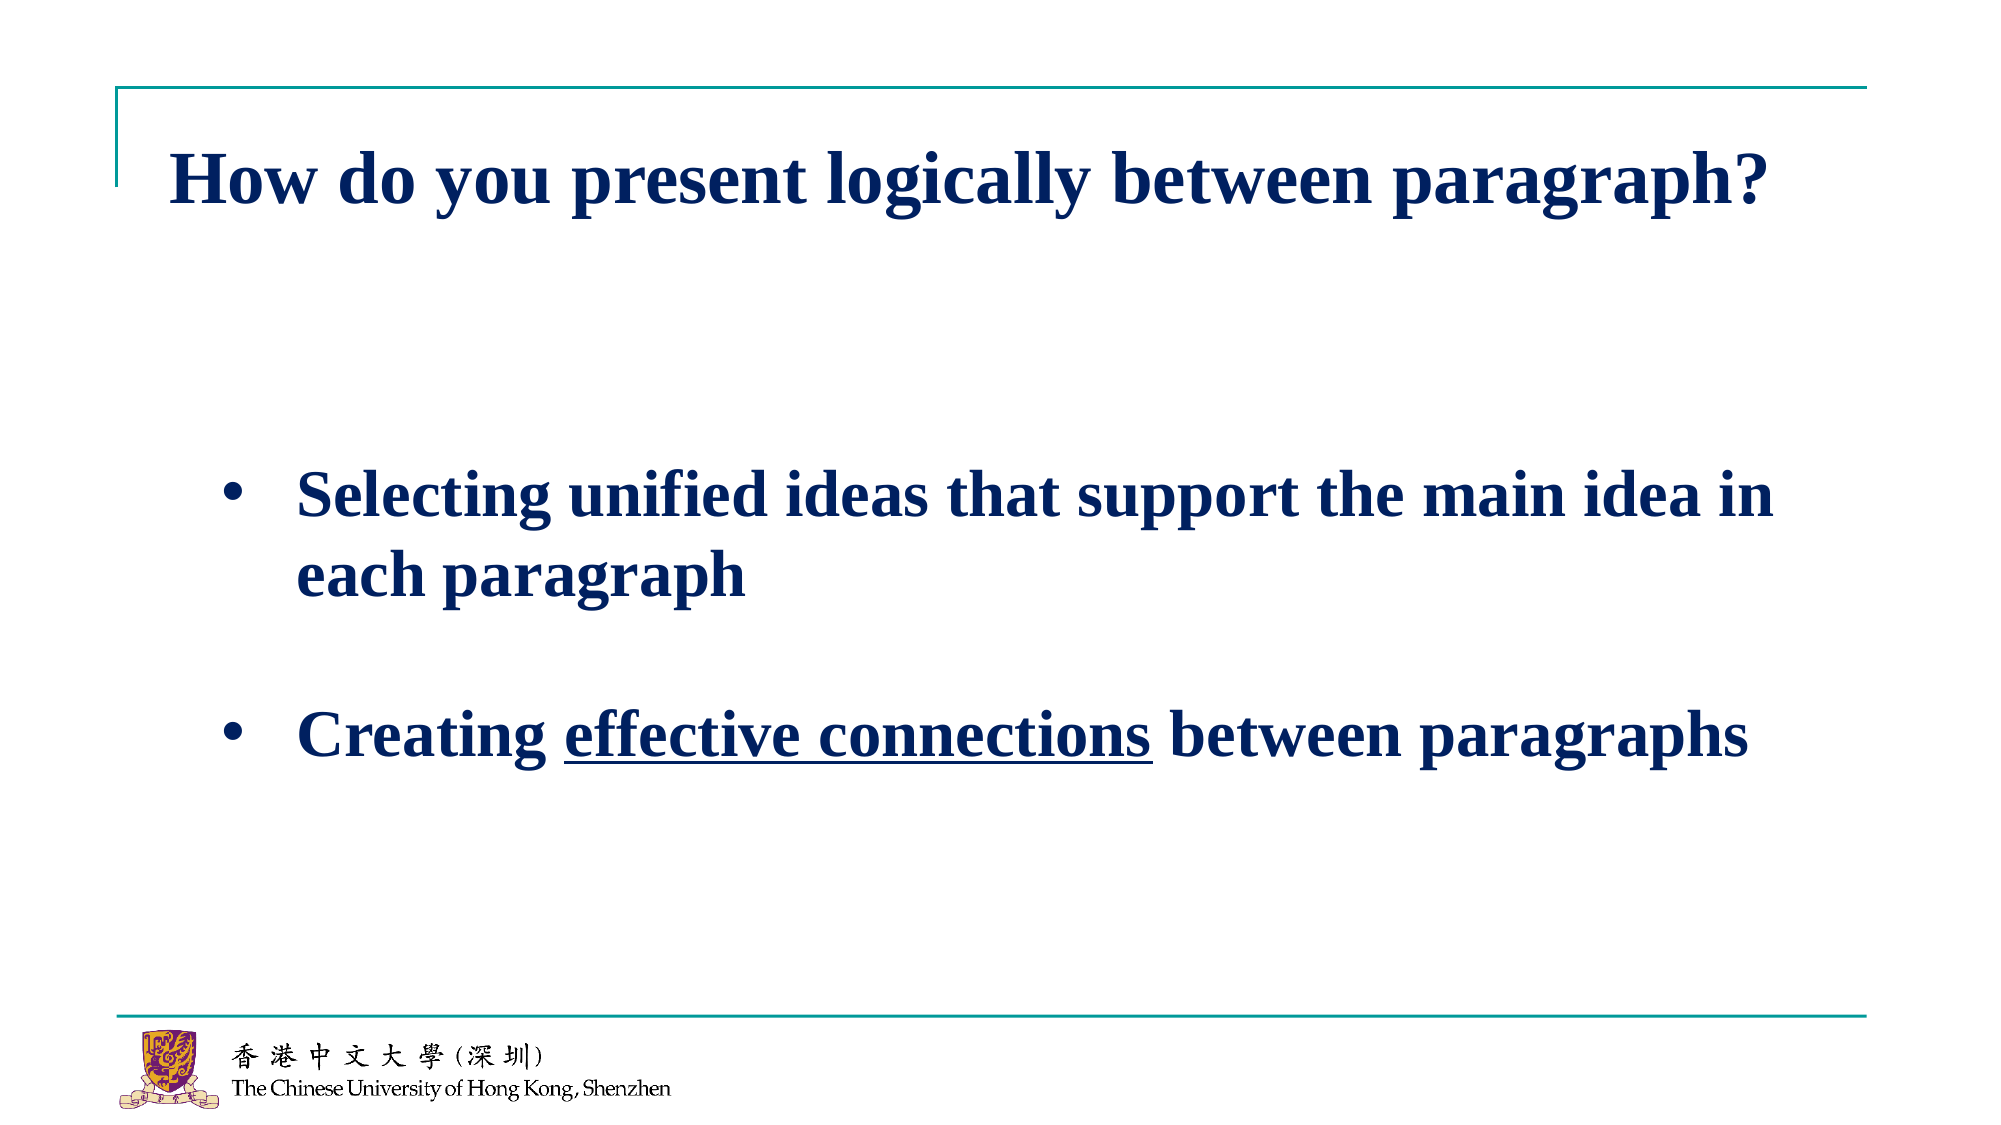

How do you present logically between paragraph?
Selecting unified ideas that support the main idea in each paragraph

Creating effective connections between paragraphs